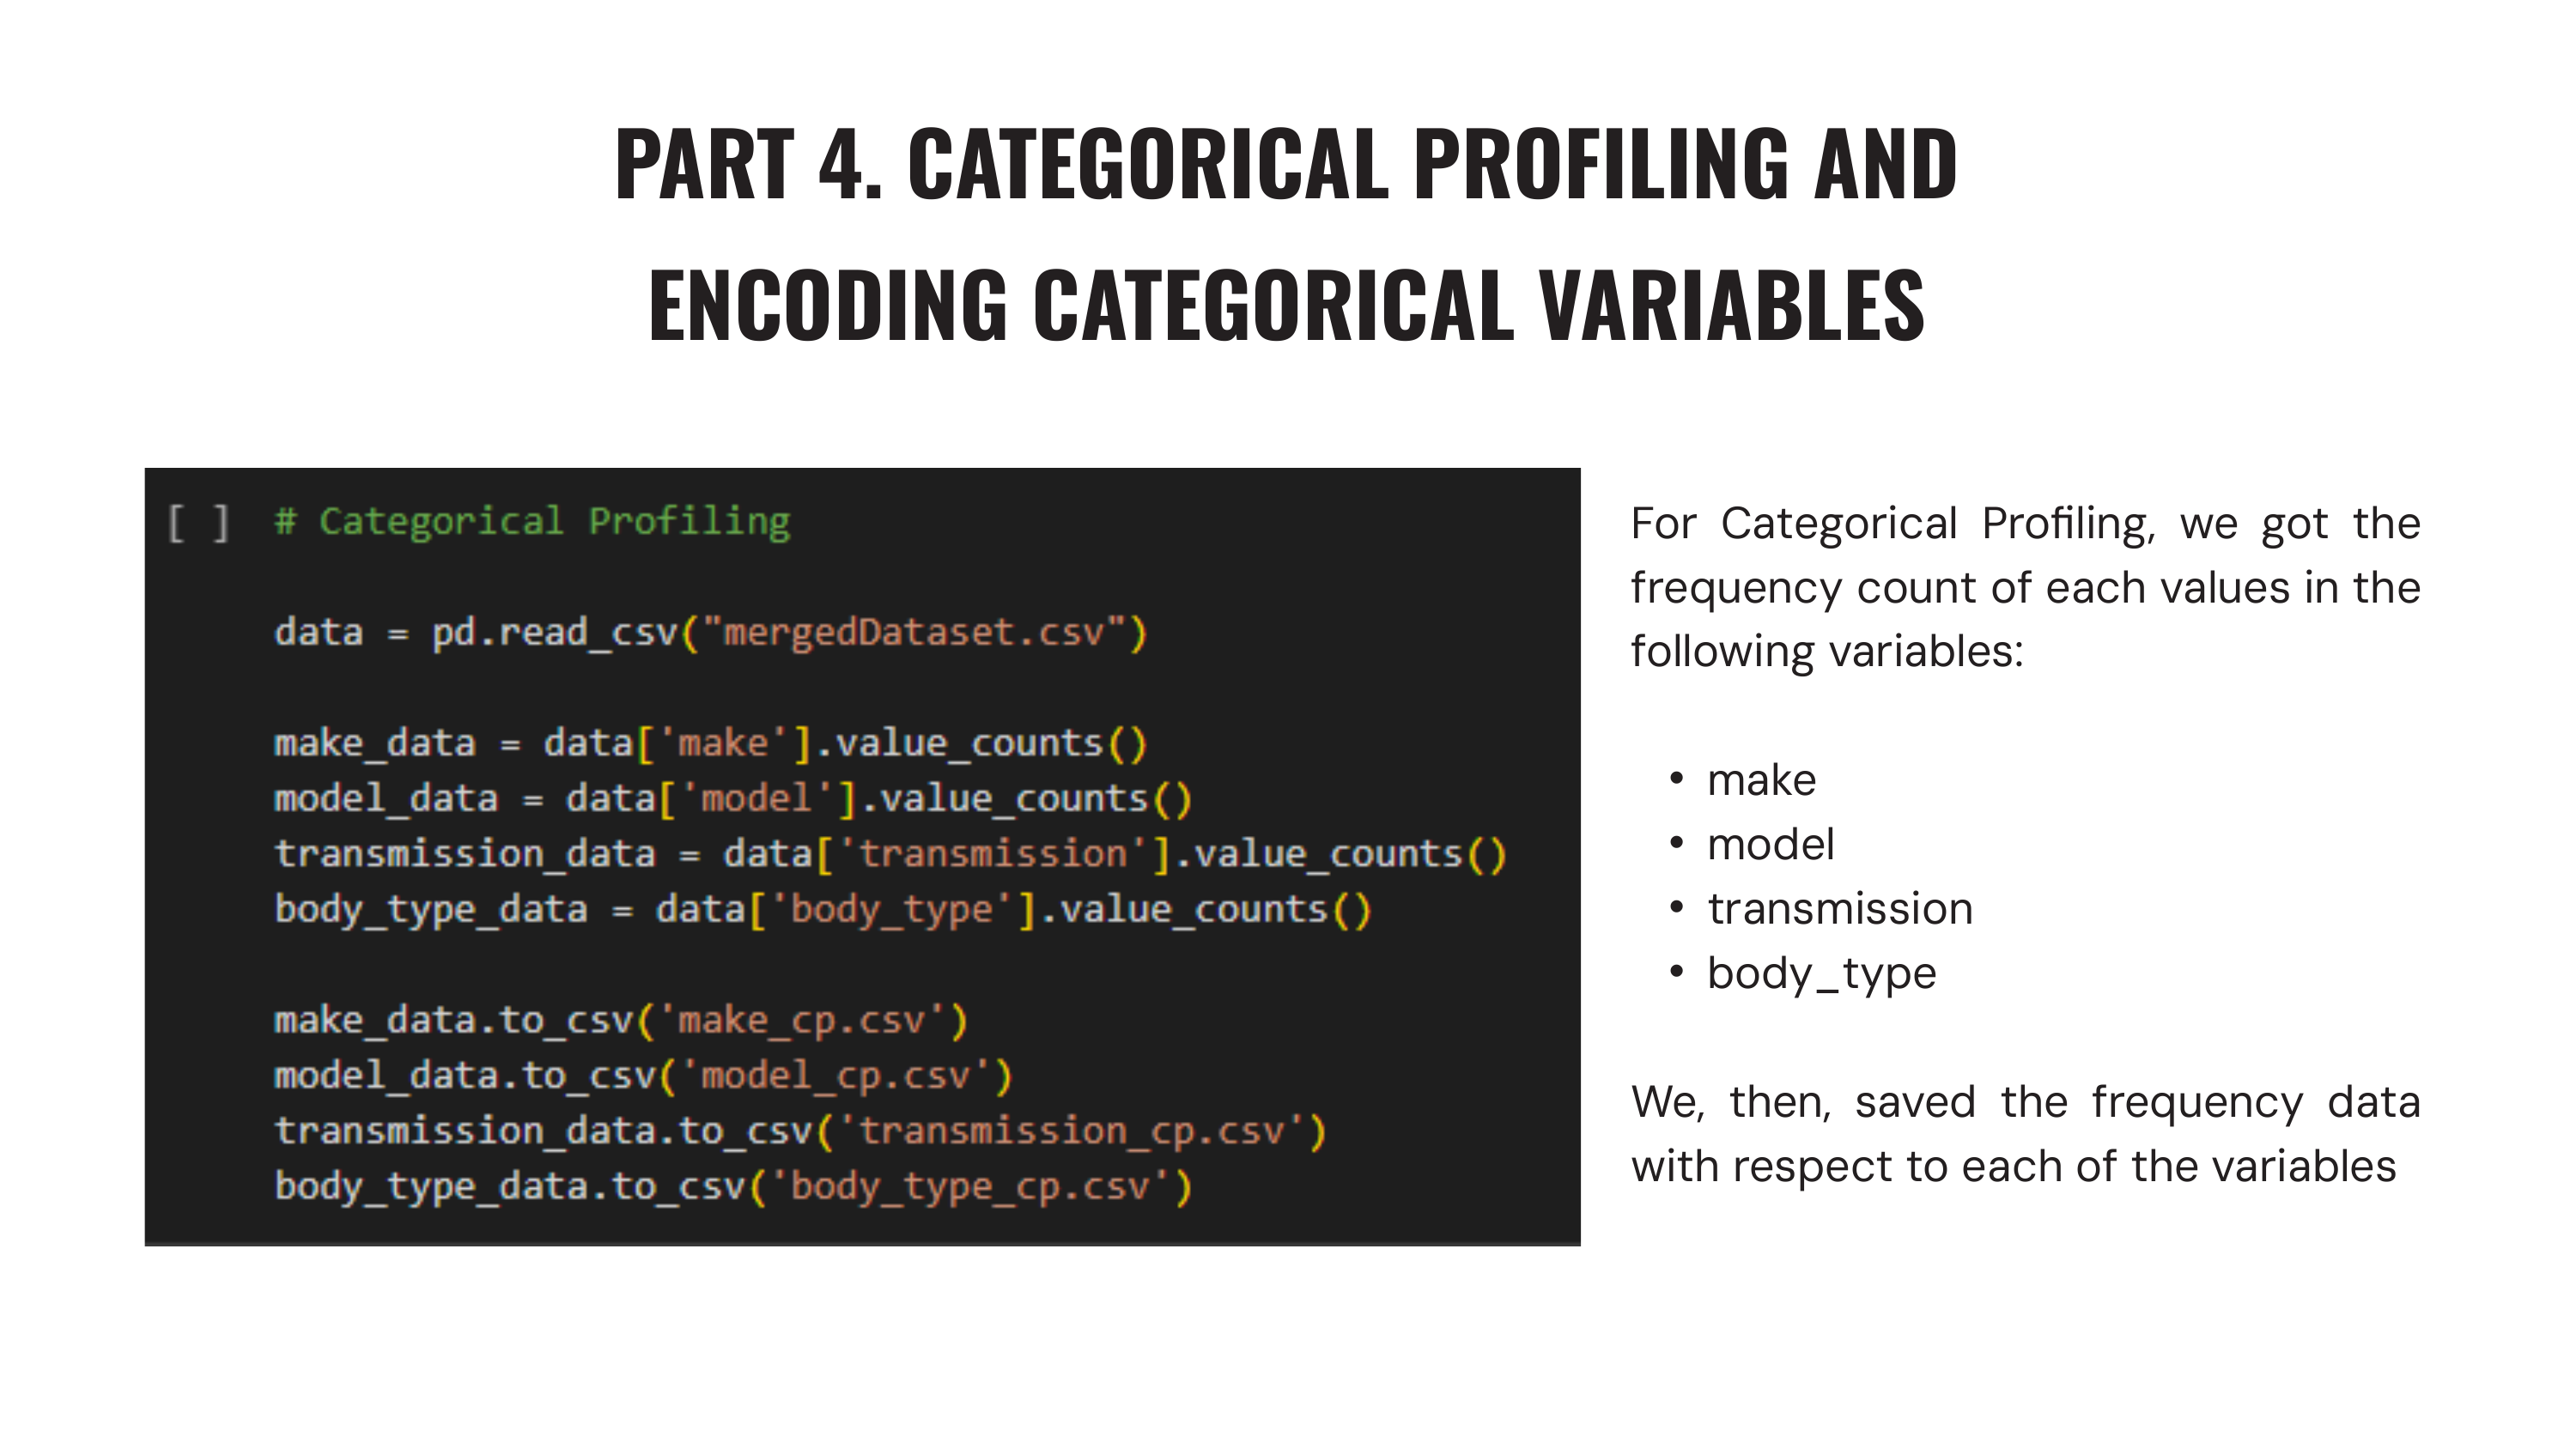

PART 4. CATEGORICAL PROFILING AND ENCODING CATEGORICAL VARIABLES

For Categorical Profiling, we got the frequency count of each values in the following variables:

make
model
transmission
body_type

We, then, saved the frequency data with respect to each of the variables